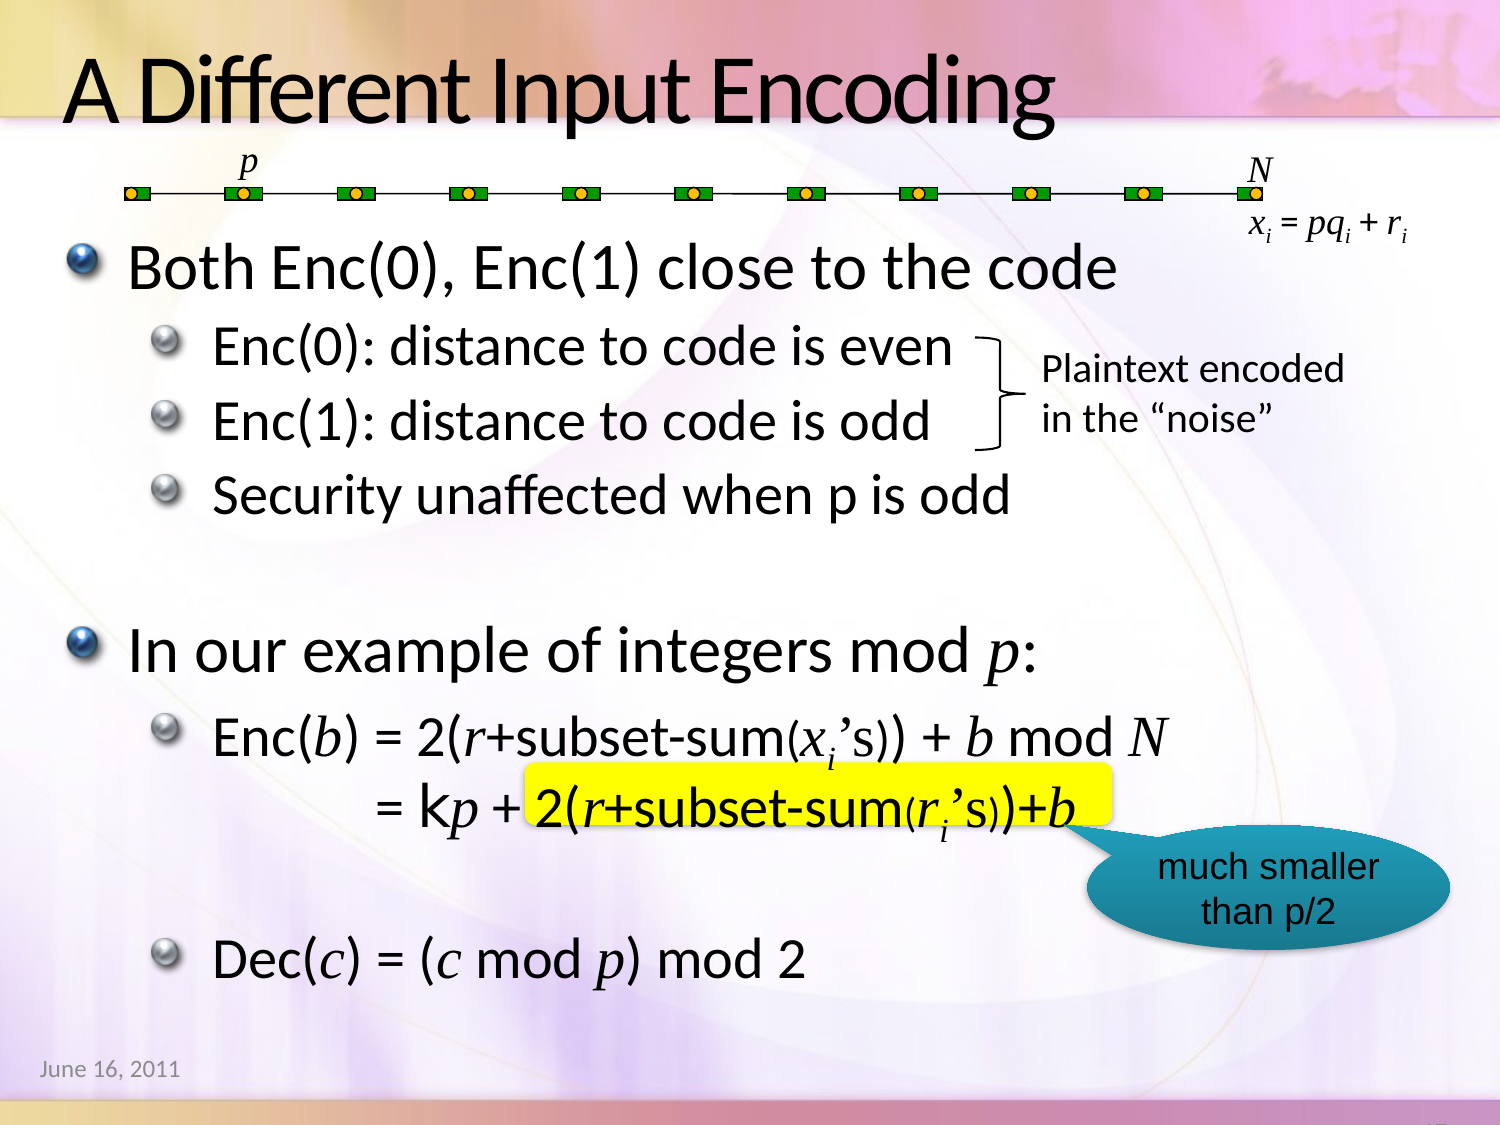

# A Different Input Encoding
p
N

xi = pqi + ri

Both Enc(0), Enc(1) close to the code
Enc(0): distance to code is even
Enc(1): distance to code is odd
Security unaffected when p is odd

In our example of integers mod p:
Enc(b) = 2(r+subset-sum(xi’s)) + b mod N
	 = κp + 2(r+subset-sum(ri’s))+b

Dec(c) = (c mod p) mod 2
Plaintext encoded
in the “noise”

much smaller than p/2
June 16, 2011
17